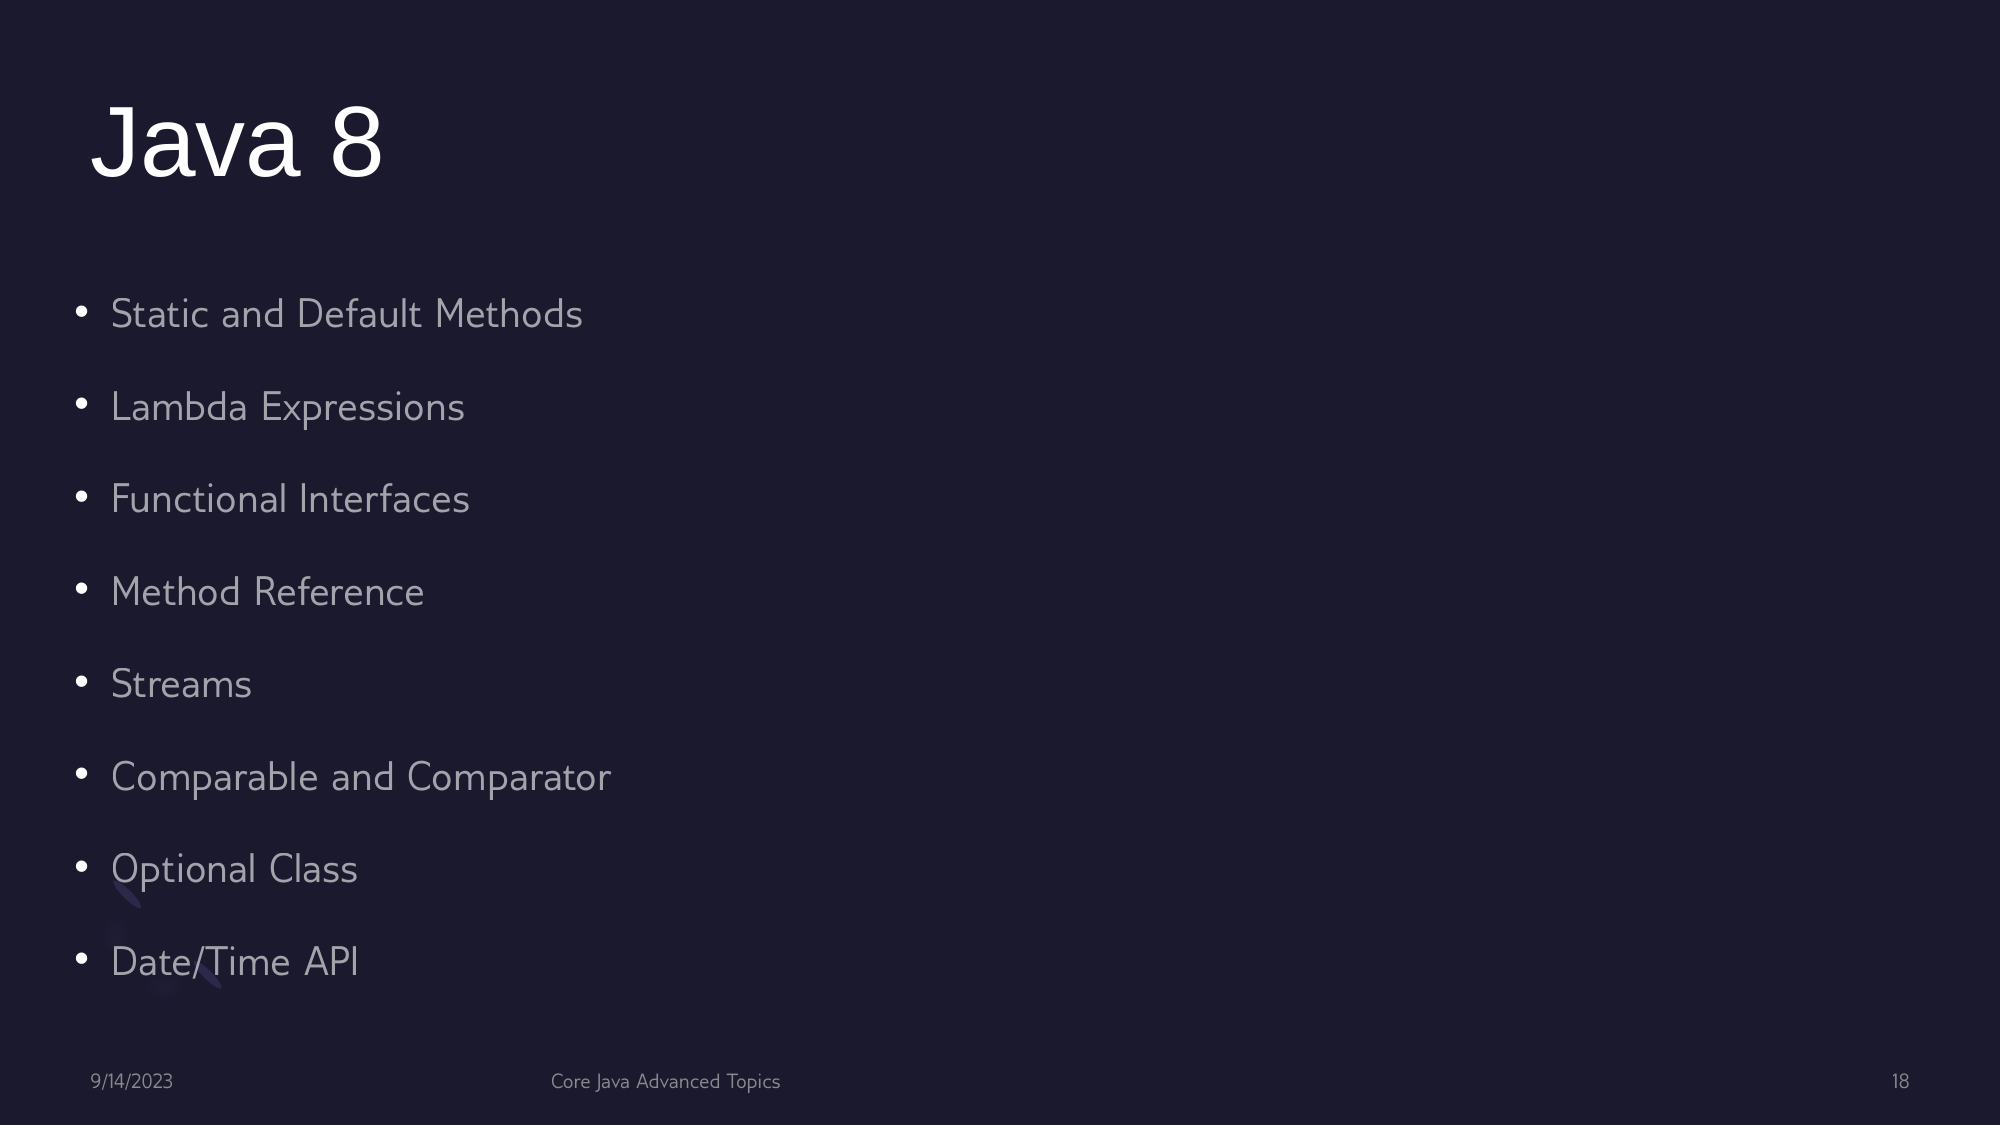

# Java 8
Static and Default Methods
Lambda Expressions
Functional Interfaces
Method Reference
Streams
Comparable and Comparator
Optional Class
Date/Time API
9/14/2023
Core Java Advanced Topics
18